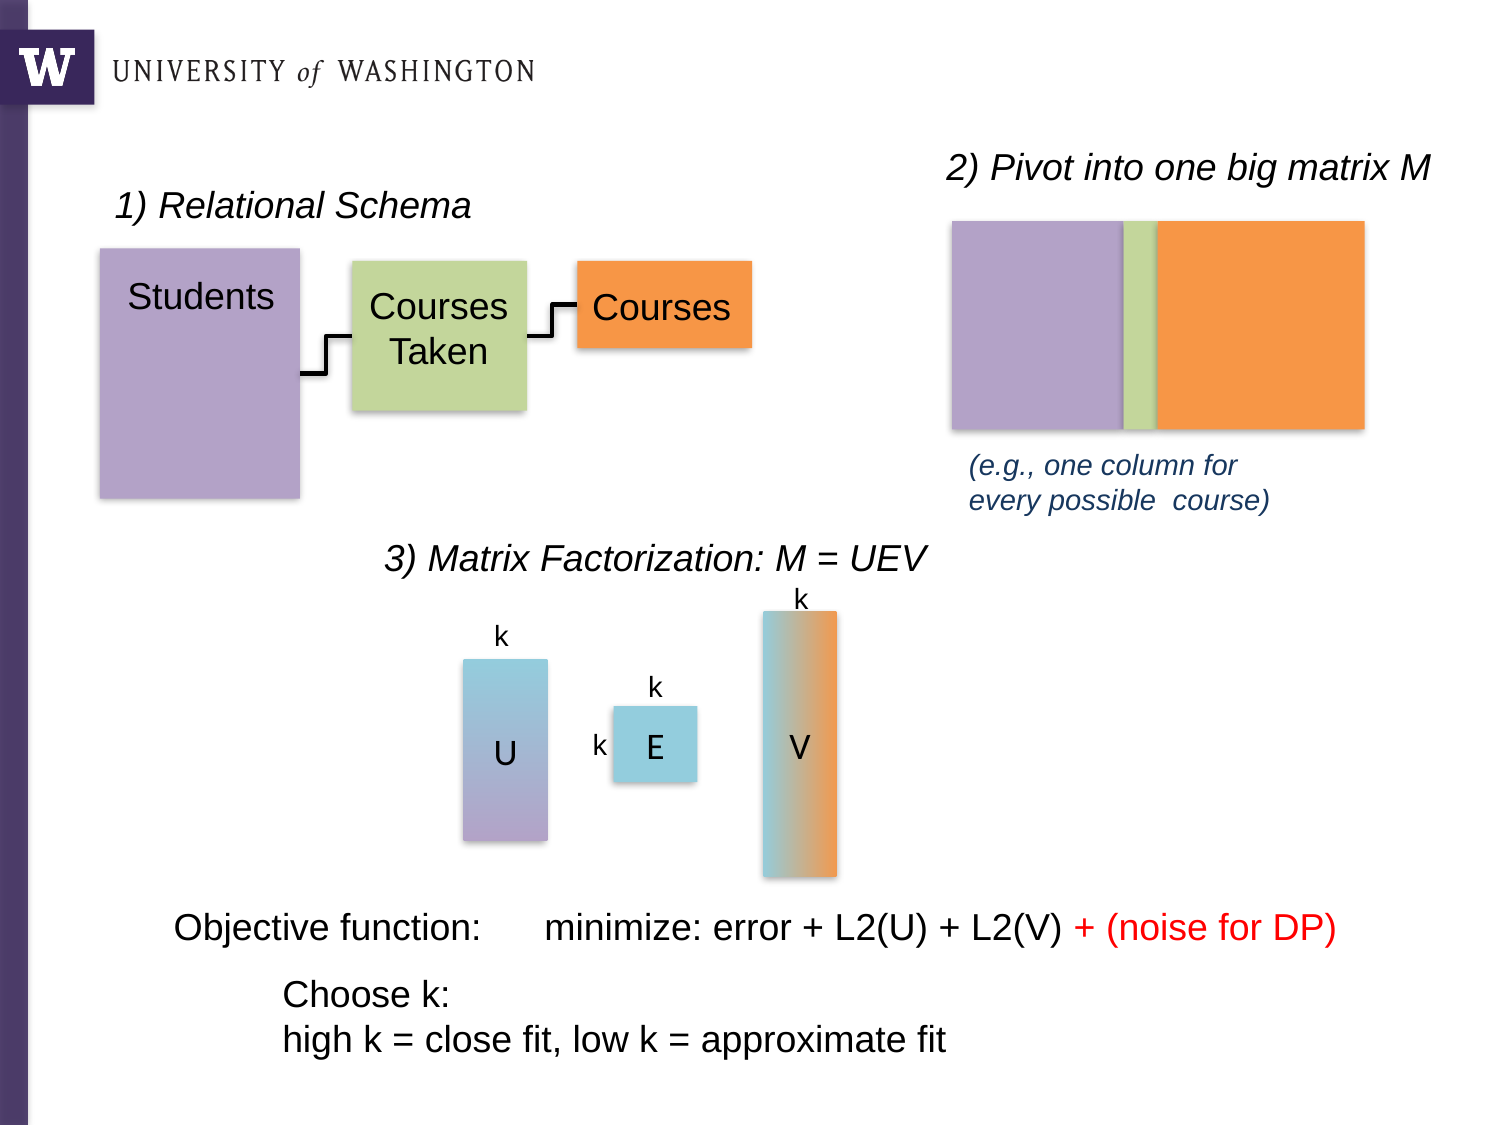

2) Pivot into one big matrix M

(e.g., one column for every possible  course)
1) Relational Schema

Students
Courses
Taken
Courses
3) Matrix Factorization: M = UEV
k
k
U
k
E
V
k
Objective function:      minimize: error + L2(U) + L2(V) + (noise for DP)
Choose k:
high k = close fit, low k = approximate fit